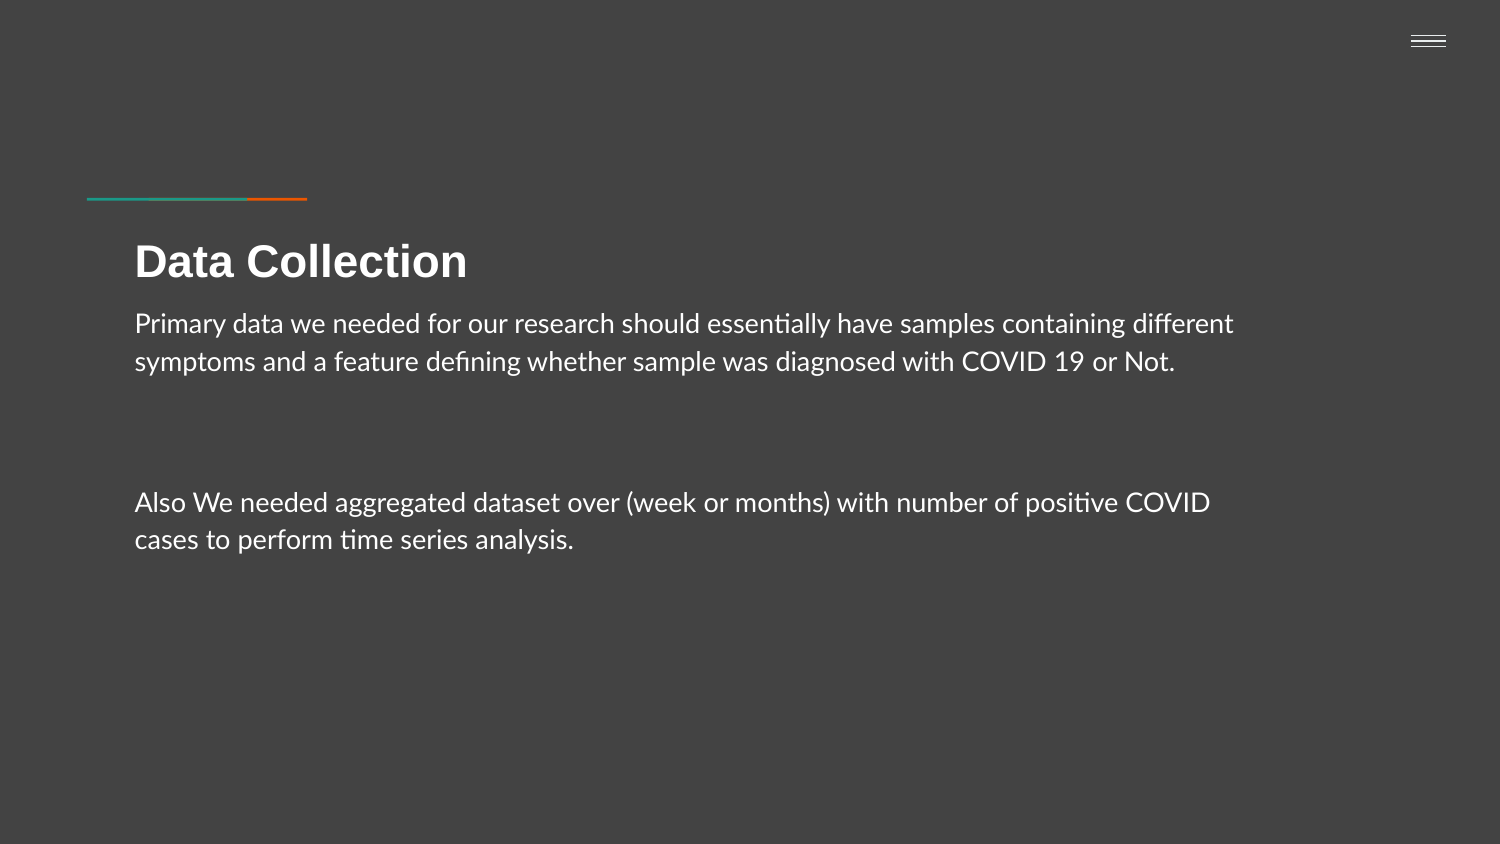

# Data Collection
Primary data we needed for our research should essentially have samples containing different symptoms and a feature defining whether sample was diagnosed with COVID 19 or Not.

Also We needed aggregated dataset over (week or months) with number of positive COVID cases to perform time series analysis.